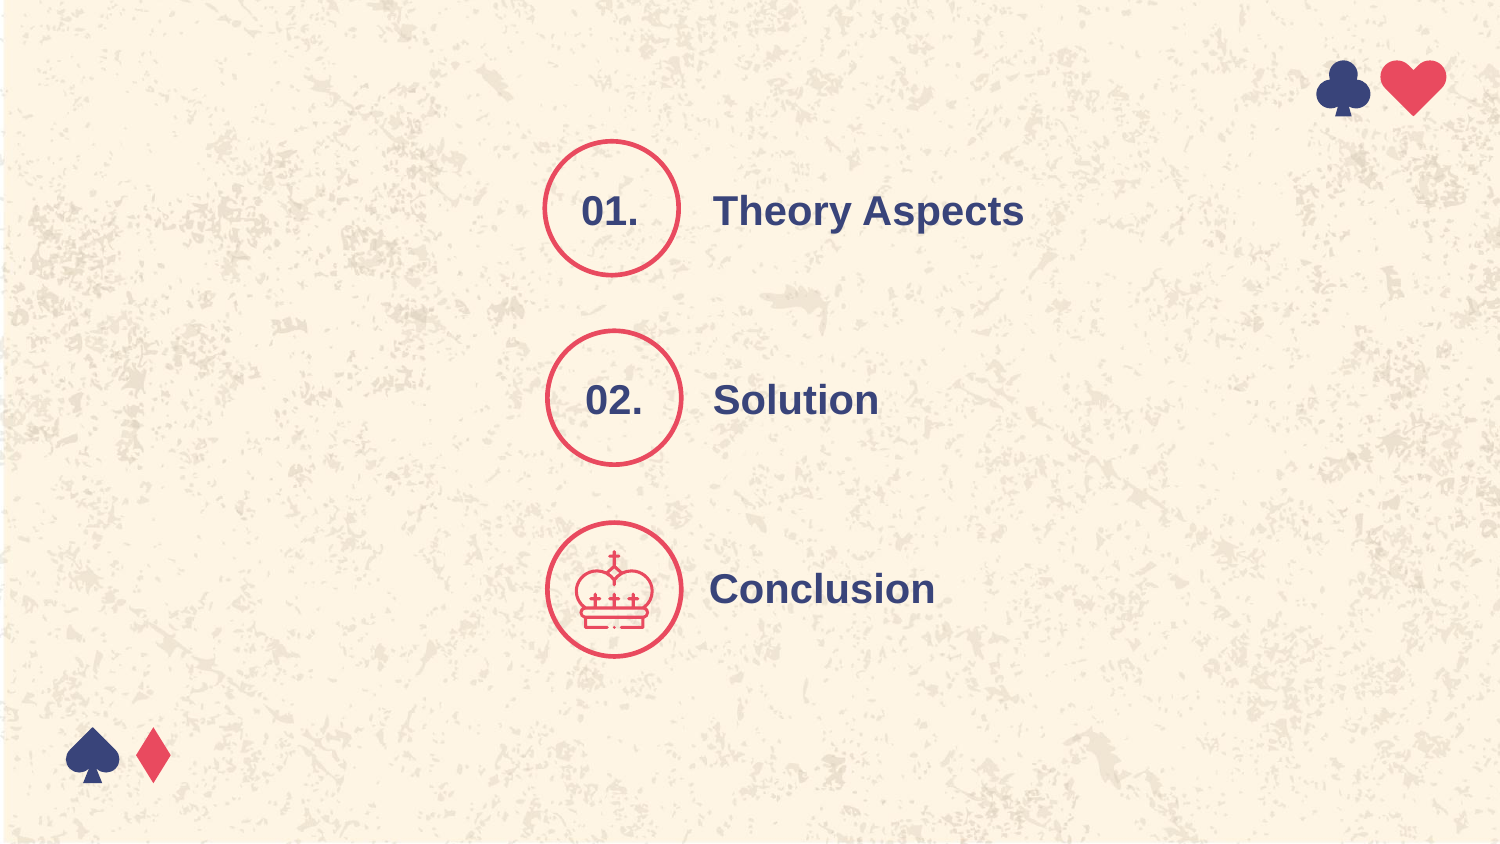

01.

# Theory Aspects
02.

Solution

Conclusion